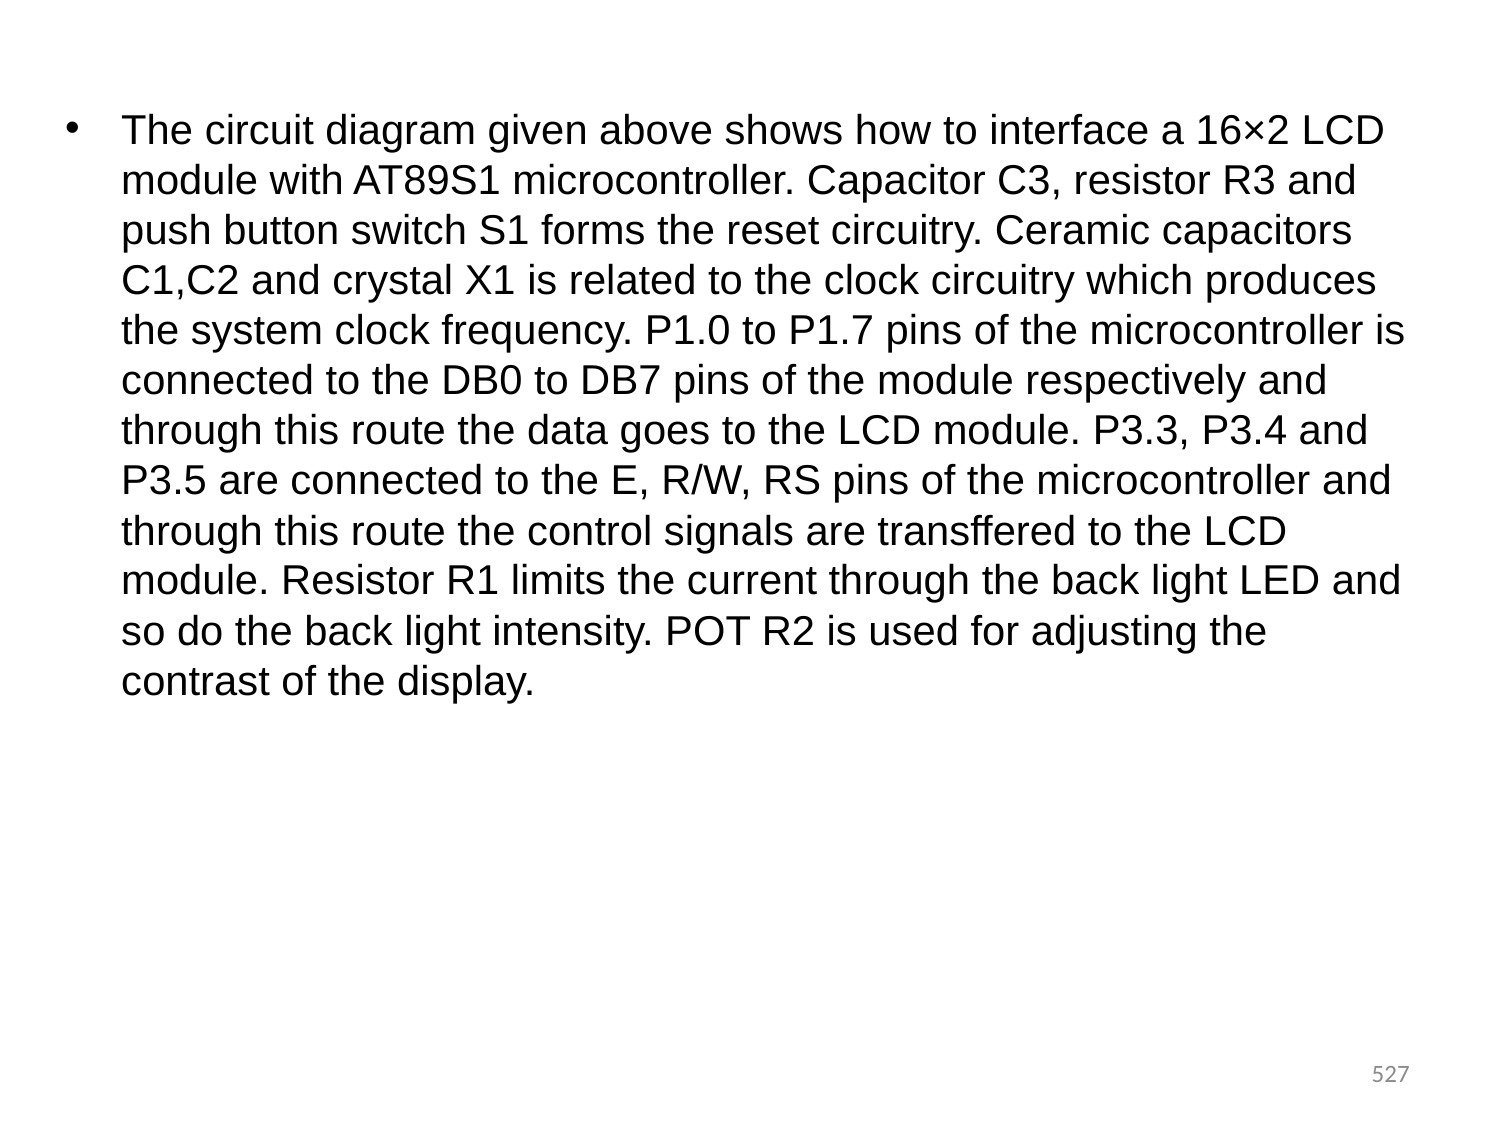

The circuit diagram given above shows how to interface a 16×2 LCD module with AT89S1 microcontroller. Capacitor C3, resistor R3 and push button switch S1 forms the reset circuitry. Ceramic capacitors C1,C2 and crystal X1 is related to the clock circuitry which produces the system clock frequency. P1.0 to P1.7 pins of the microcontroller is connected to the DB0 to DB7 pins of the module respectively and through this route the data goes to the LCD module. P3.3, P3.4 and P3.5 are connected to the E, R/W, RS pins of the microcontroller and through this route the control signals are transffered to the LCD module. Resistor R1 limits the current through the back light LED and so do the back light intensity. POT R2 is used for adjusting the contrast of the display.
527